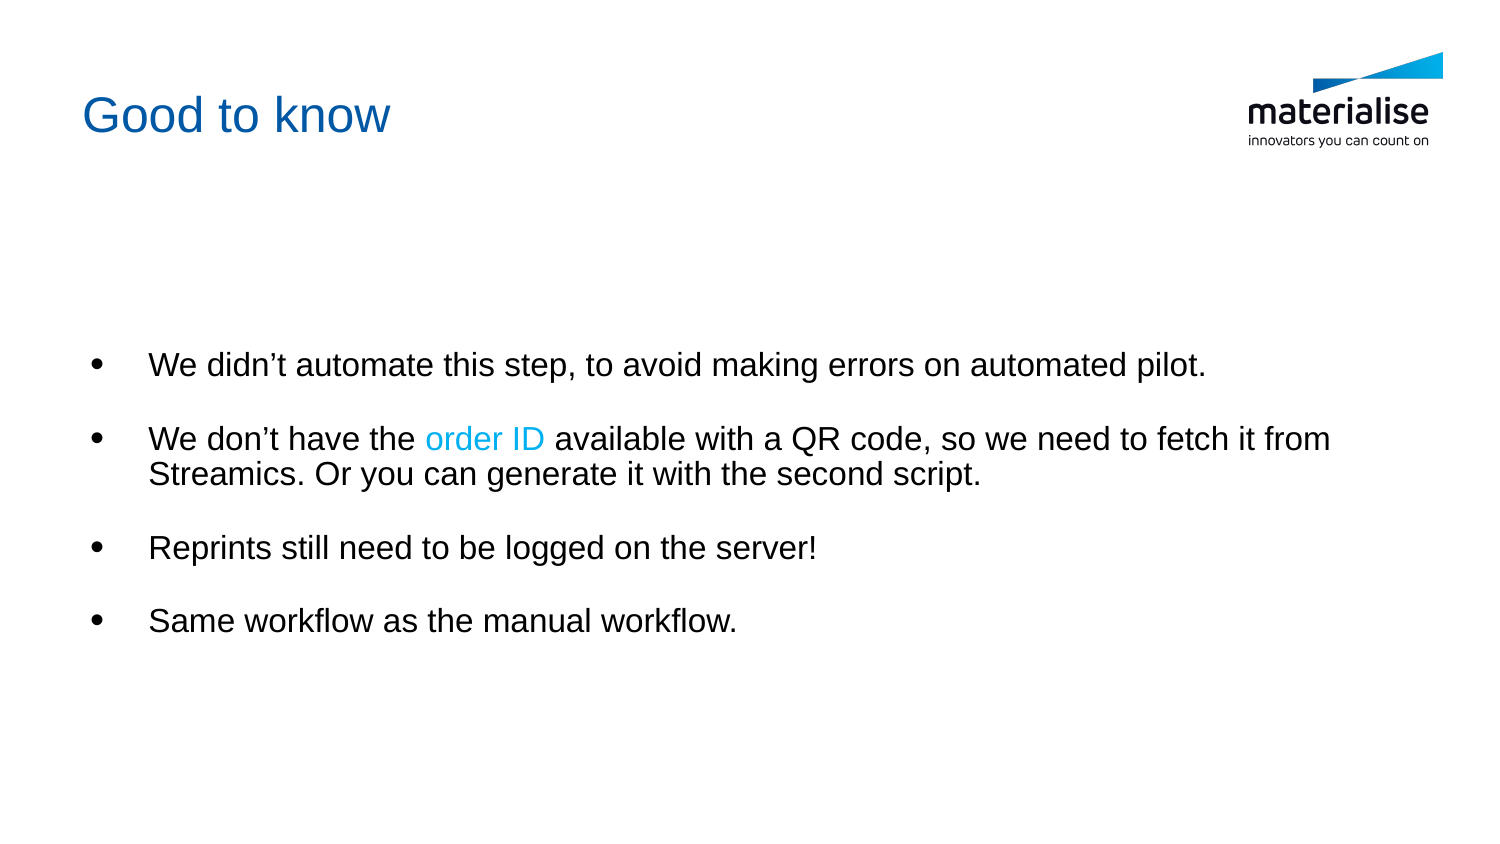

Good to know
We didn’t automate this step, to avoid making errors on automated pilot.
We don’t have the order ID available with a QR code, so we need to fetch it from Streamics. Or you can generate it with the second script.
Reprints still need to be logged on the server!
Same workflow as the manual workflow.